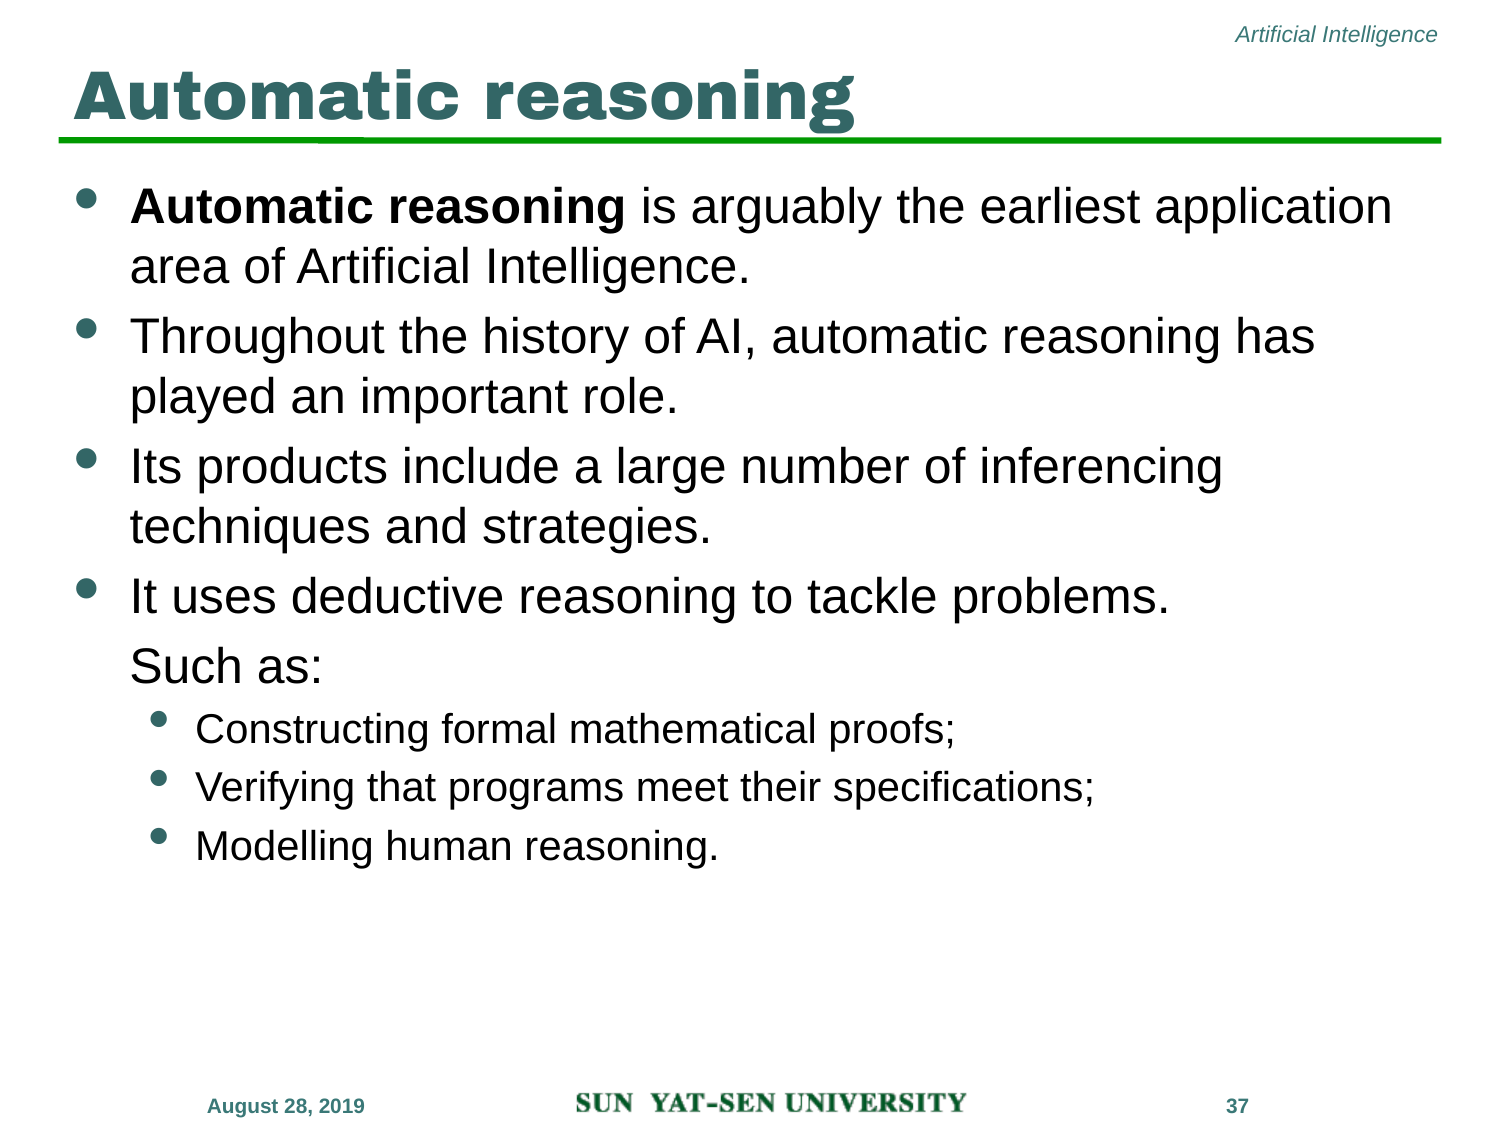

# Automatic reasoning
Automatic reasoning is arguably the earliest application area of Artificial Intelligence.
Throughout the history of AI, automatic reasoning has played an important role.
Its products include a large number of inferencing techniques and strategies.
It uses deductive reasoning to tackle problems.
    Such as:
Constructing formal mathematical proofs;
Verifying that programs meet their specifications;
Modelling human reasoning.